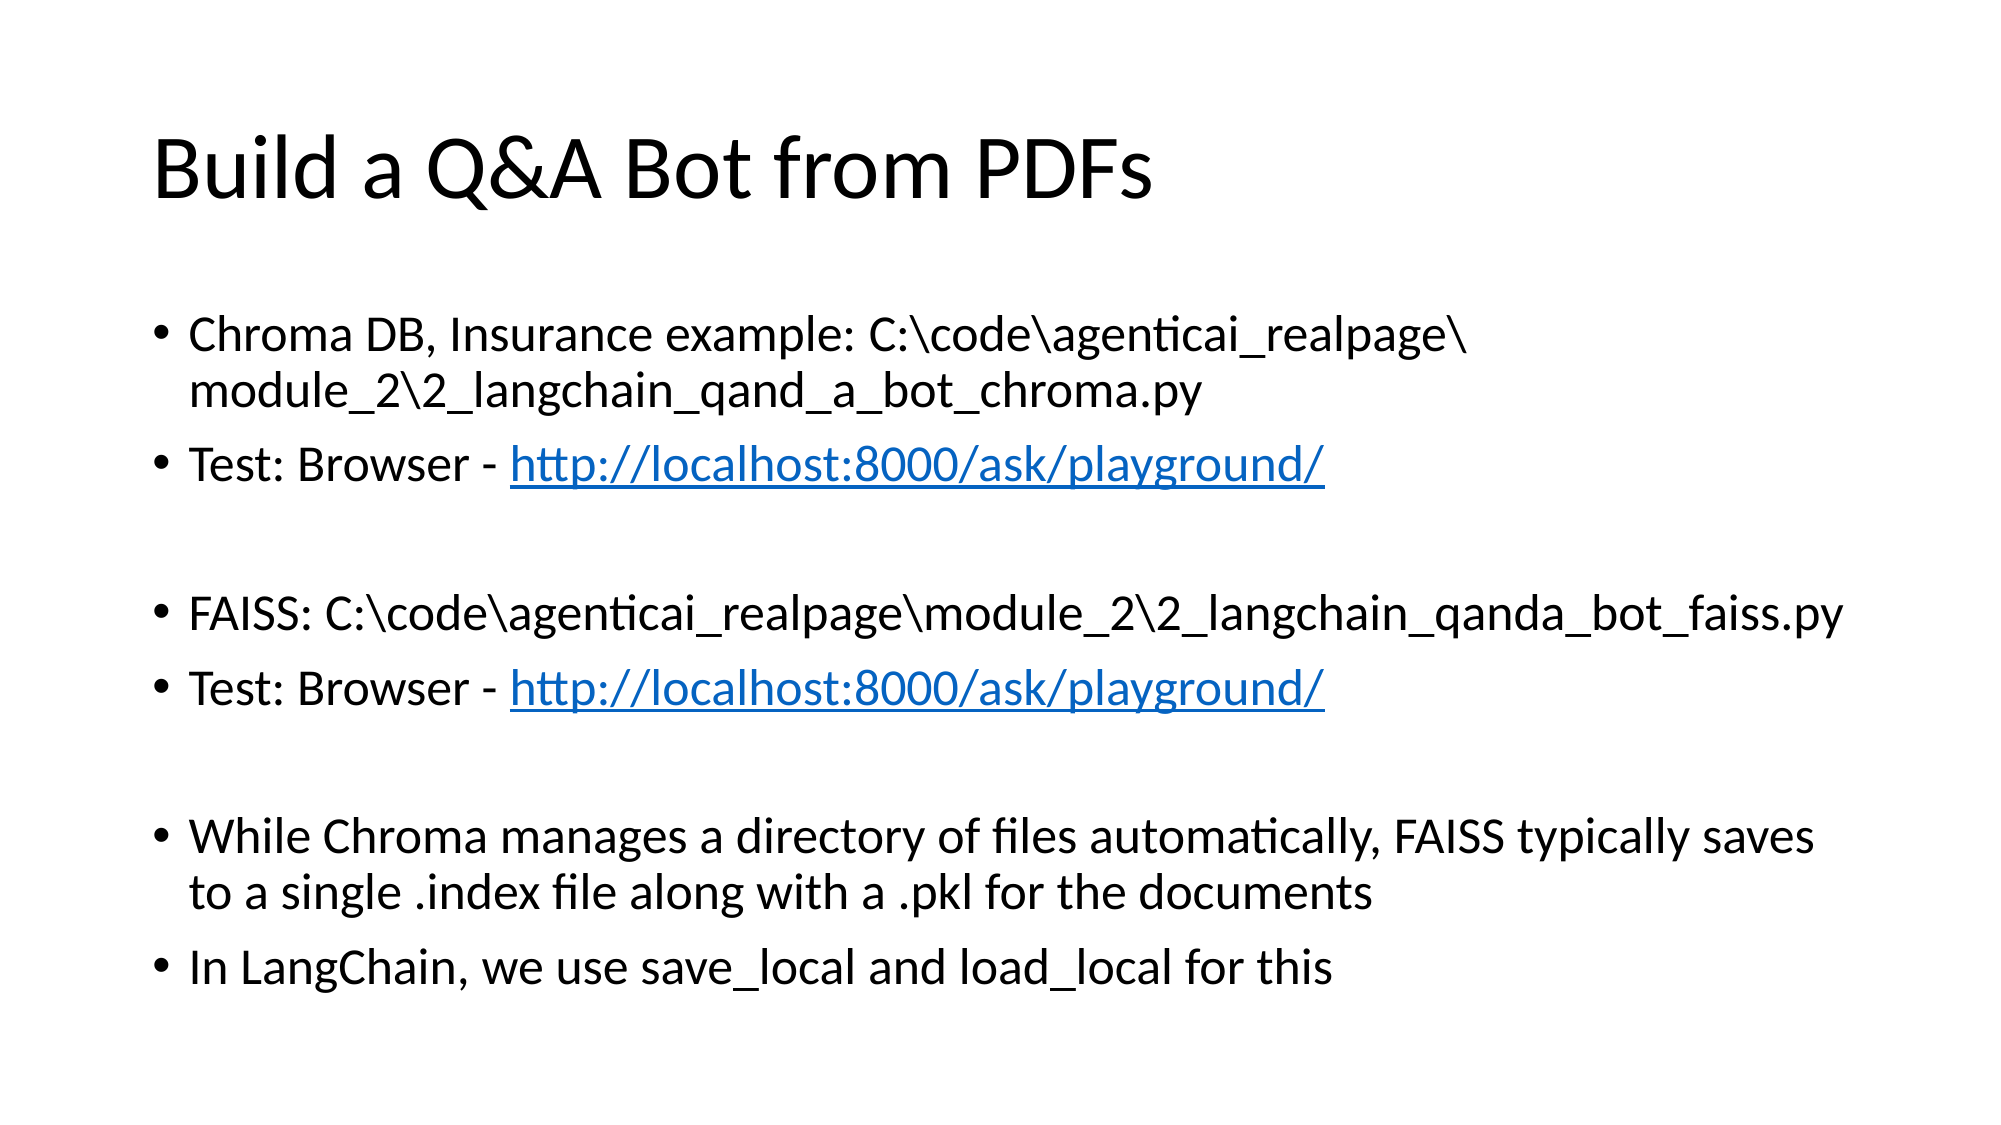

# Build a Q&A Bot from PDFs
Chroma DB, Insurance example: C:\code\agenticai_realpage\module_2\2_langchain_qand_a_bot_chroma.py
Test: Browser - http://localhost:8000/ask/playground/

FAISS: C:\code\agenticai_realpage\module_2\2_langchain_qanda_bot_faiss.py
Test: Browser - http://localhost:8000/ask/playground/

While Chroma manages a directory of files automatically, FAISS typically saves to a single .index file along with a .pkl for the documents
In LangChain, we use save_local and load_local for this